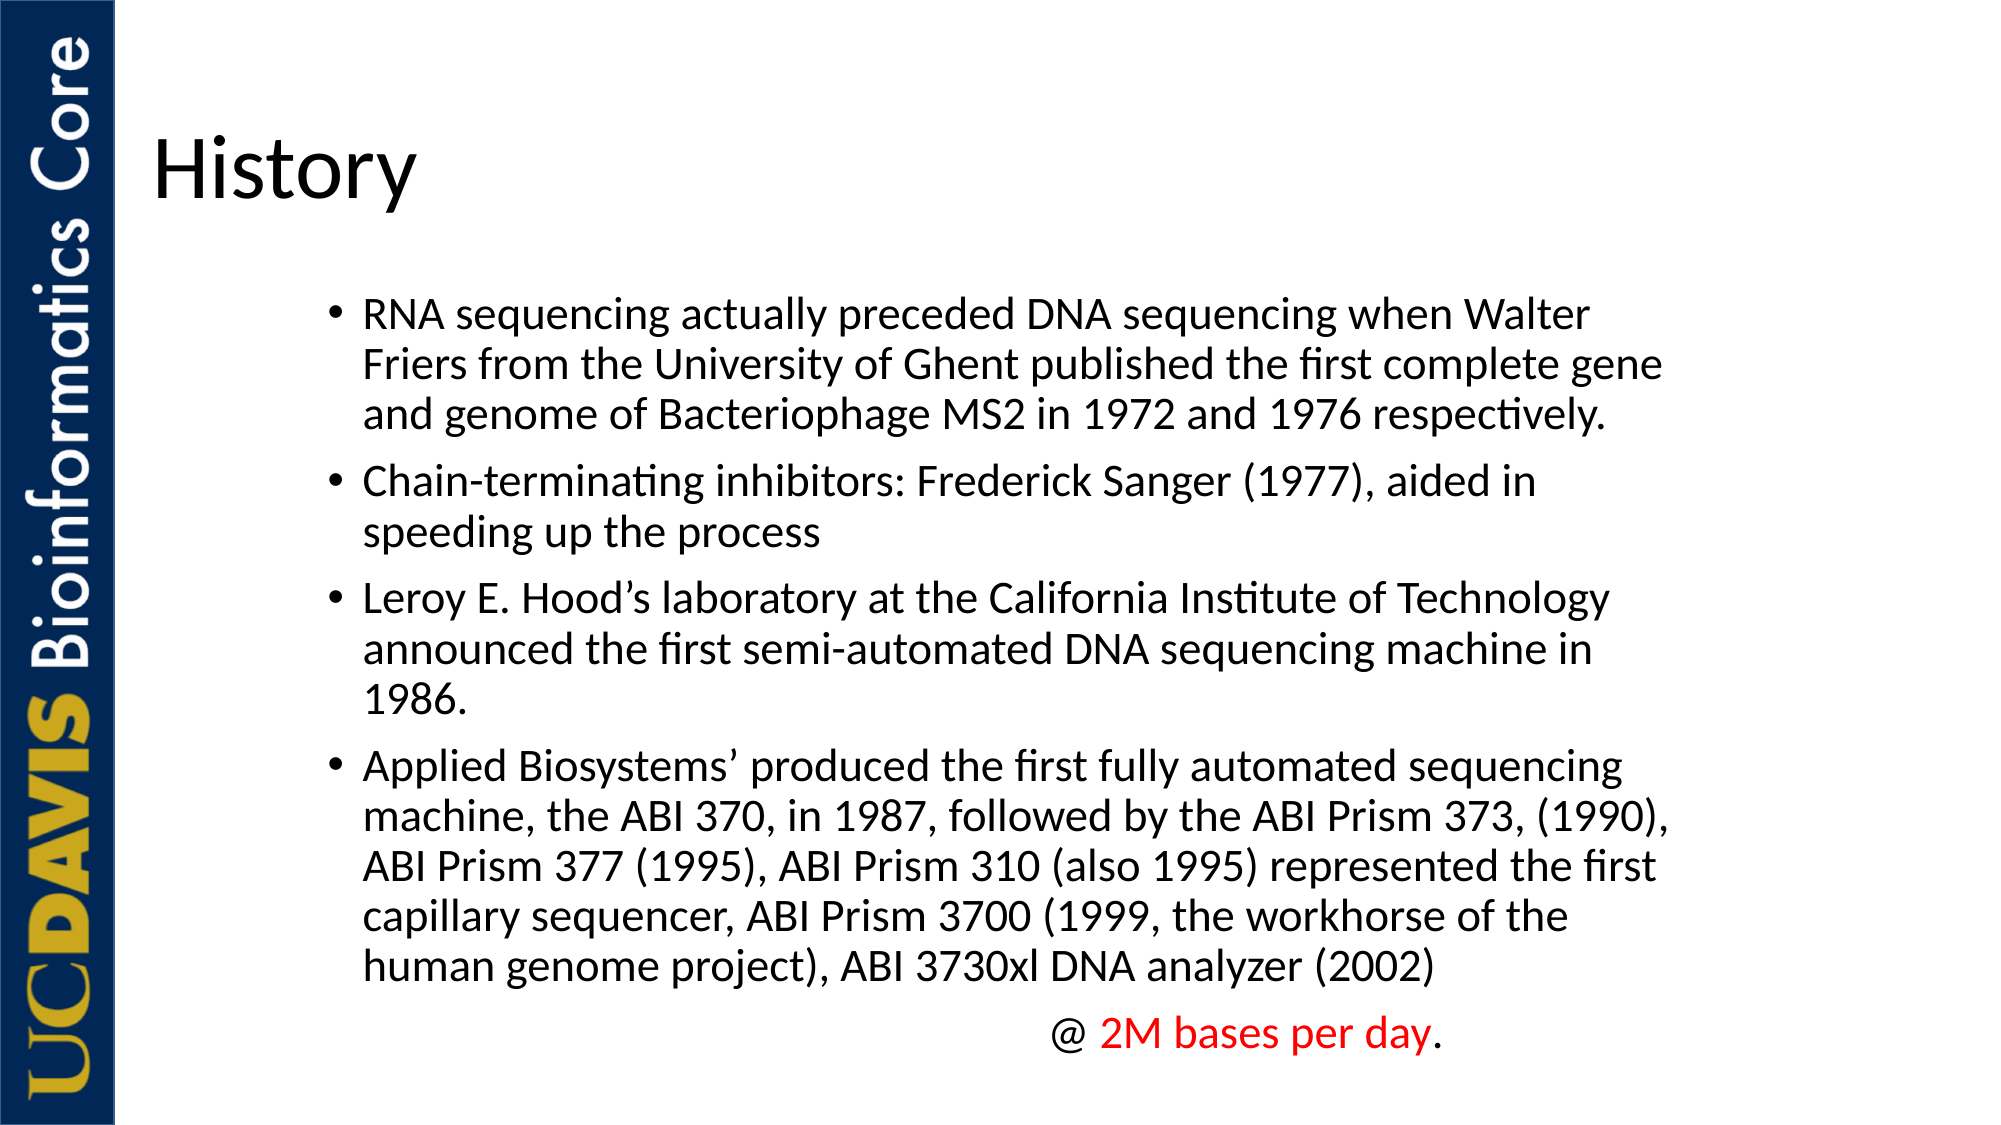

# History
RNA sequencing actually preceded DNA sequencing when Walter Friers from the University of Ghent published the first complete gene and genome of Bacteriophage MS2 in 1972 and 1976 respectively.
Chain-terminating inhibitors: Frederick Sanger (1977), aided in speeding up the process
Leroy E. Hood’s laboratory at the California Institute of Technology announced the first semi-automated DNA sequencing machine in 1986.
Applied Biosystems’ produced the first fully automated sequencing machine, the ABI 370, in 1987, followed by the ABI Prism 373, (1990), ABI Prism 377 (1995), ABI Prism 310 (also 1995) represented the first capillary sequencer, ABI Prism 3700 (1999, the workhorse of the human genome project), ABI 3730xl DNA analyzer (2002)
						@ 2M bases per day.